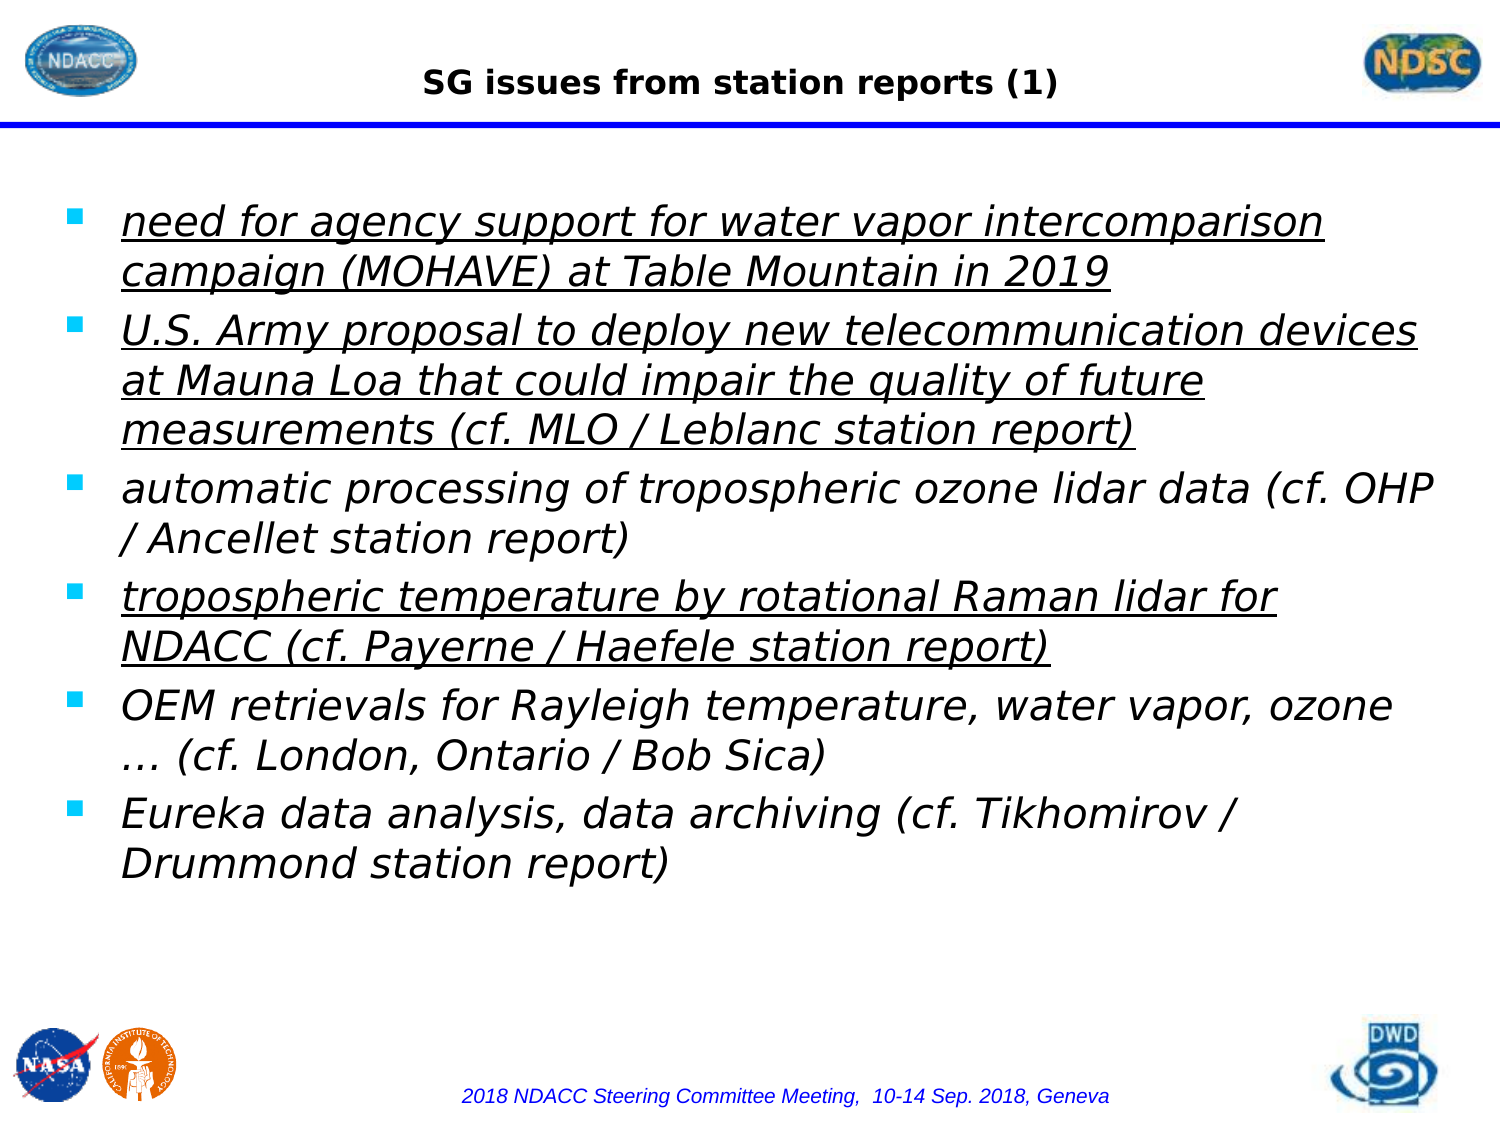

SG issues from station reports (1)
need for agency support for water vapor intercomparison campaign (MOHAVE) at Table Mountain in 2019
U.S. Army proposal to deploy new telecommunication devices at Mauna Loa that could impair the quality of future measurements (cf. MLO / Leblanc station report)
automatic processing of tropospheric ozone lidar data (cf. OHP / Ancellet station report)
tropospheric temperature by rotational Raman lidar for NDACC (cf. Payerne / Haefele station report)
OEM retrievals for Rayleigh temperature, water vapor, ozone … (cf. London, Ontario / Bob Sica)
Eureka data analysis, data archiving (cf. Tikhomirov / Drummond station report)